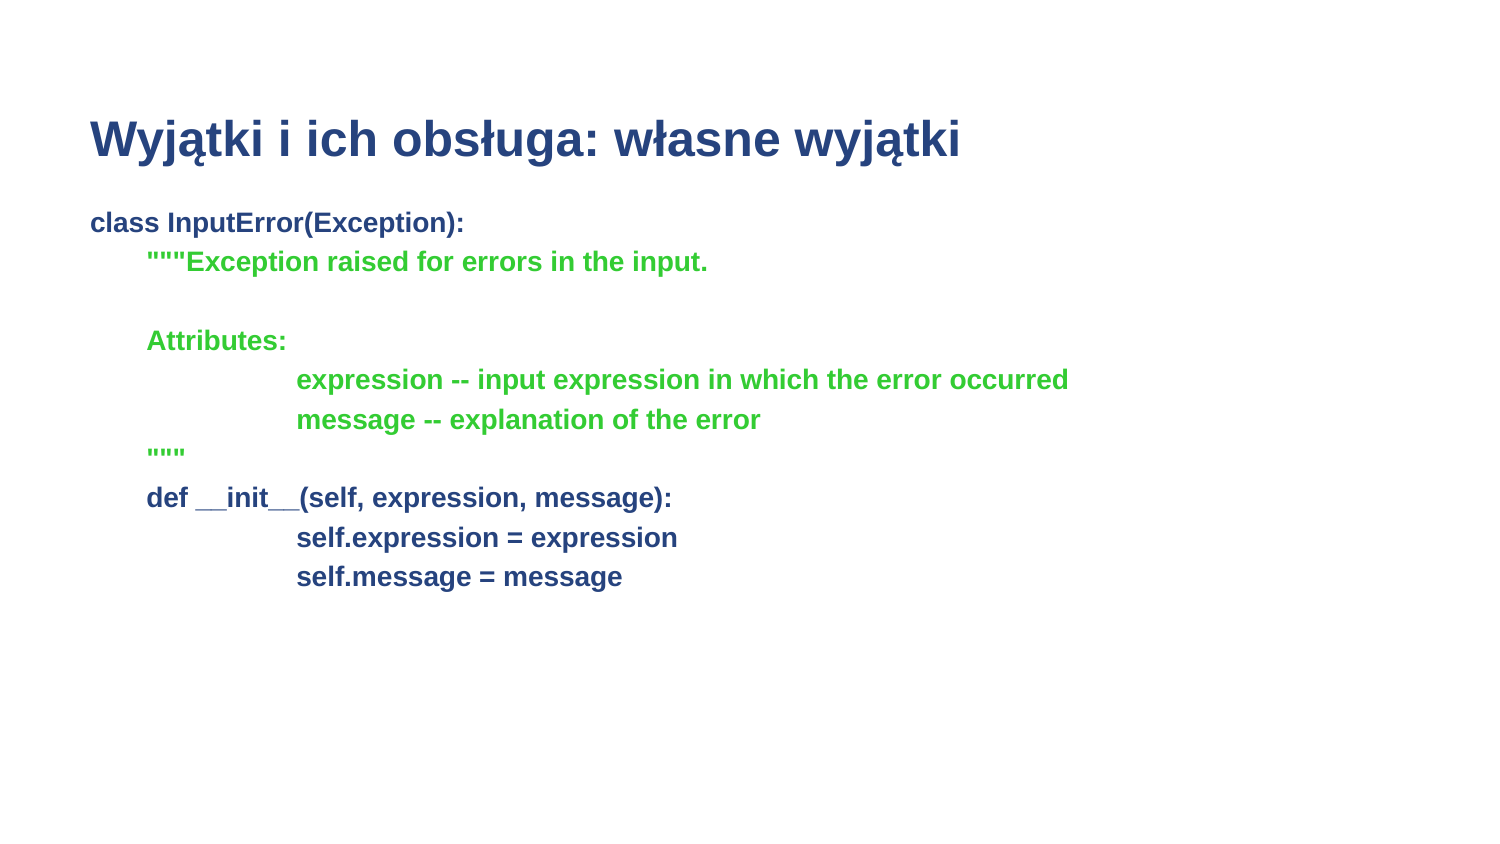

# Wyjątki i ich obsługa: własne wyjątki
class InputError(Exception):
	"""Exception raised for errors in the input.

	Attributes:
		expression -- input expression in which the error occurred
		message -- explanation of the error
	"""
	def __init__(self, expression, message):
		self.expression = expression
		self.message = message